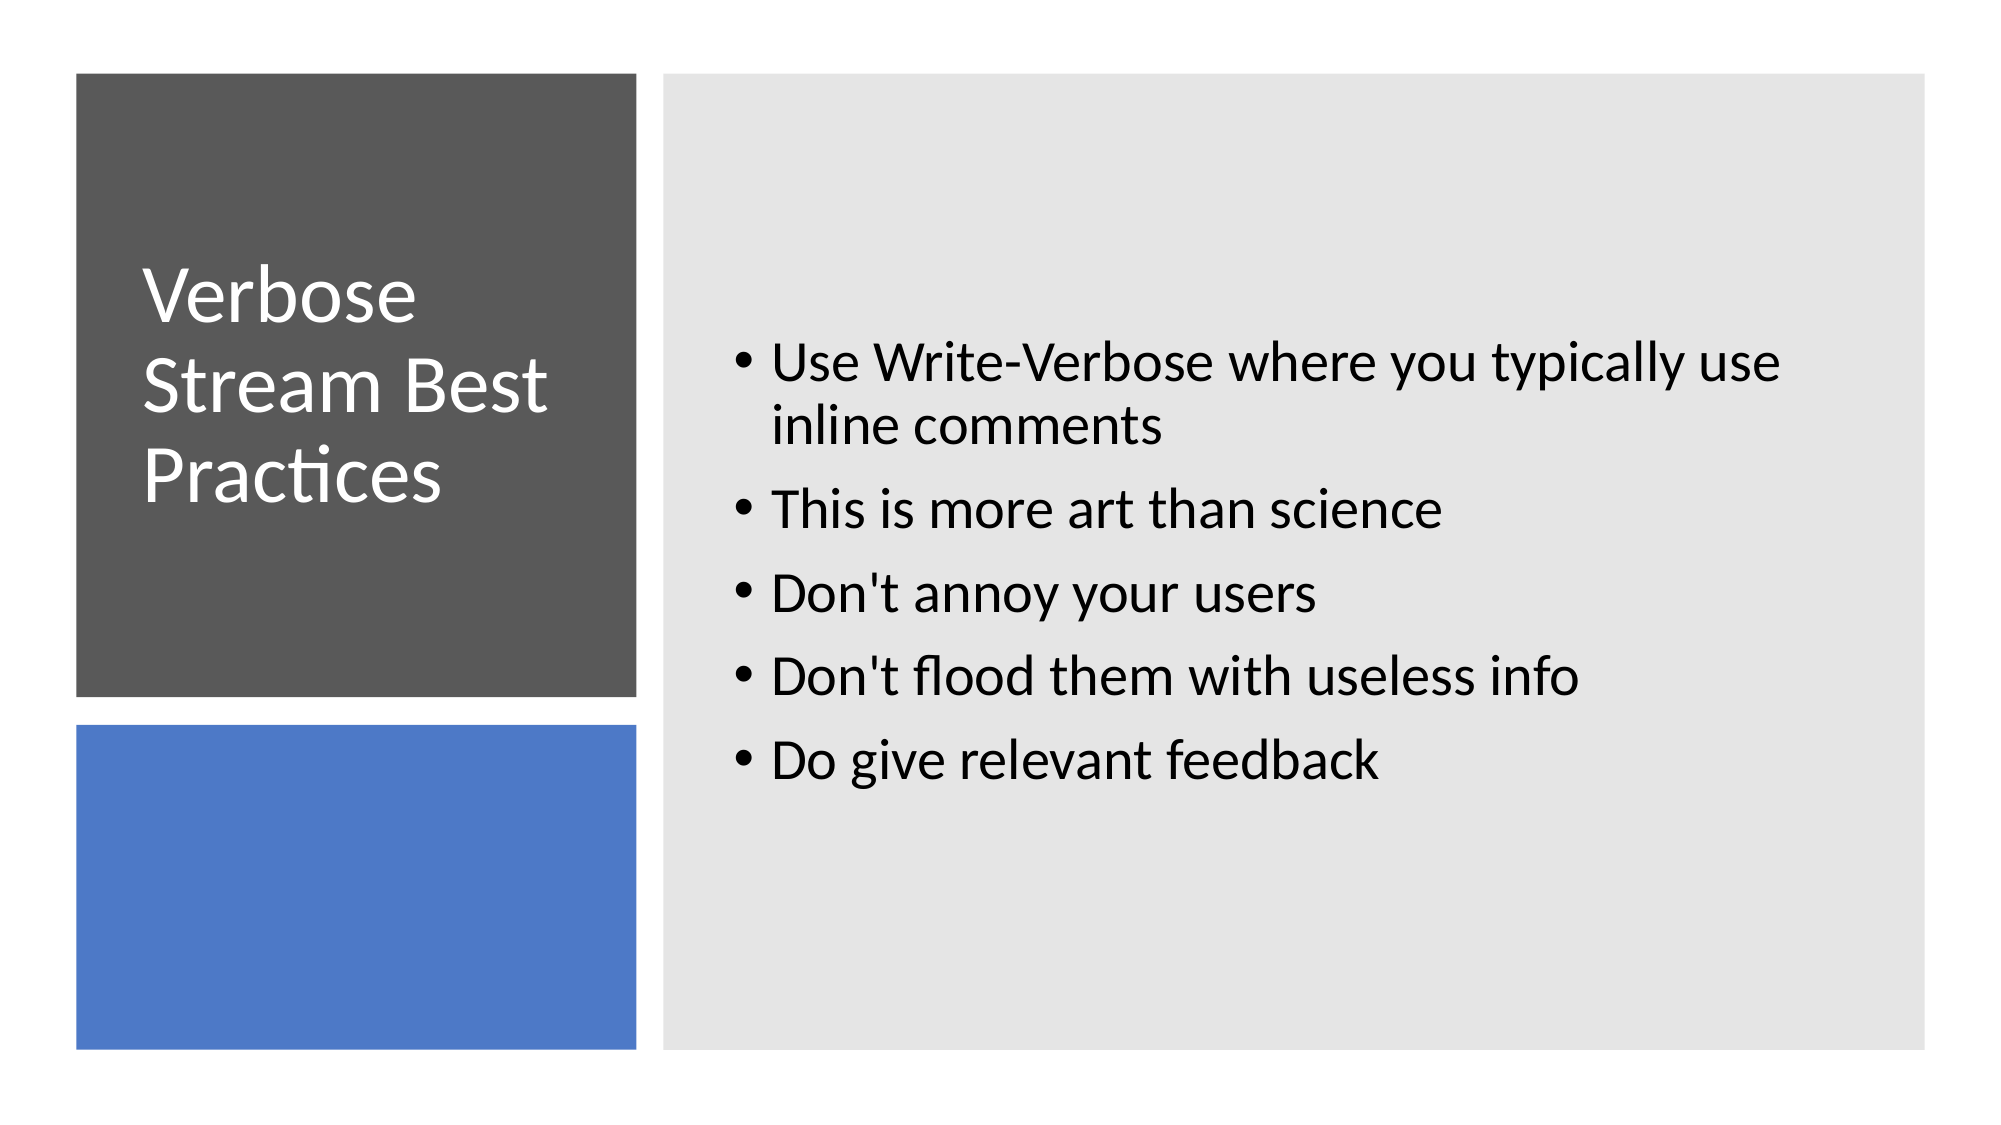

Use Write-Verbose where you typically use inline comments
This is more art than science
Don't annoy your users
Don't flood them with useless info
Do give relevant feedback
# Verbose Stream Best Practices